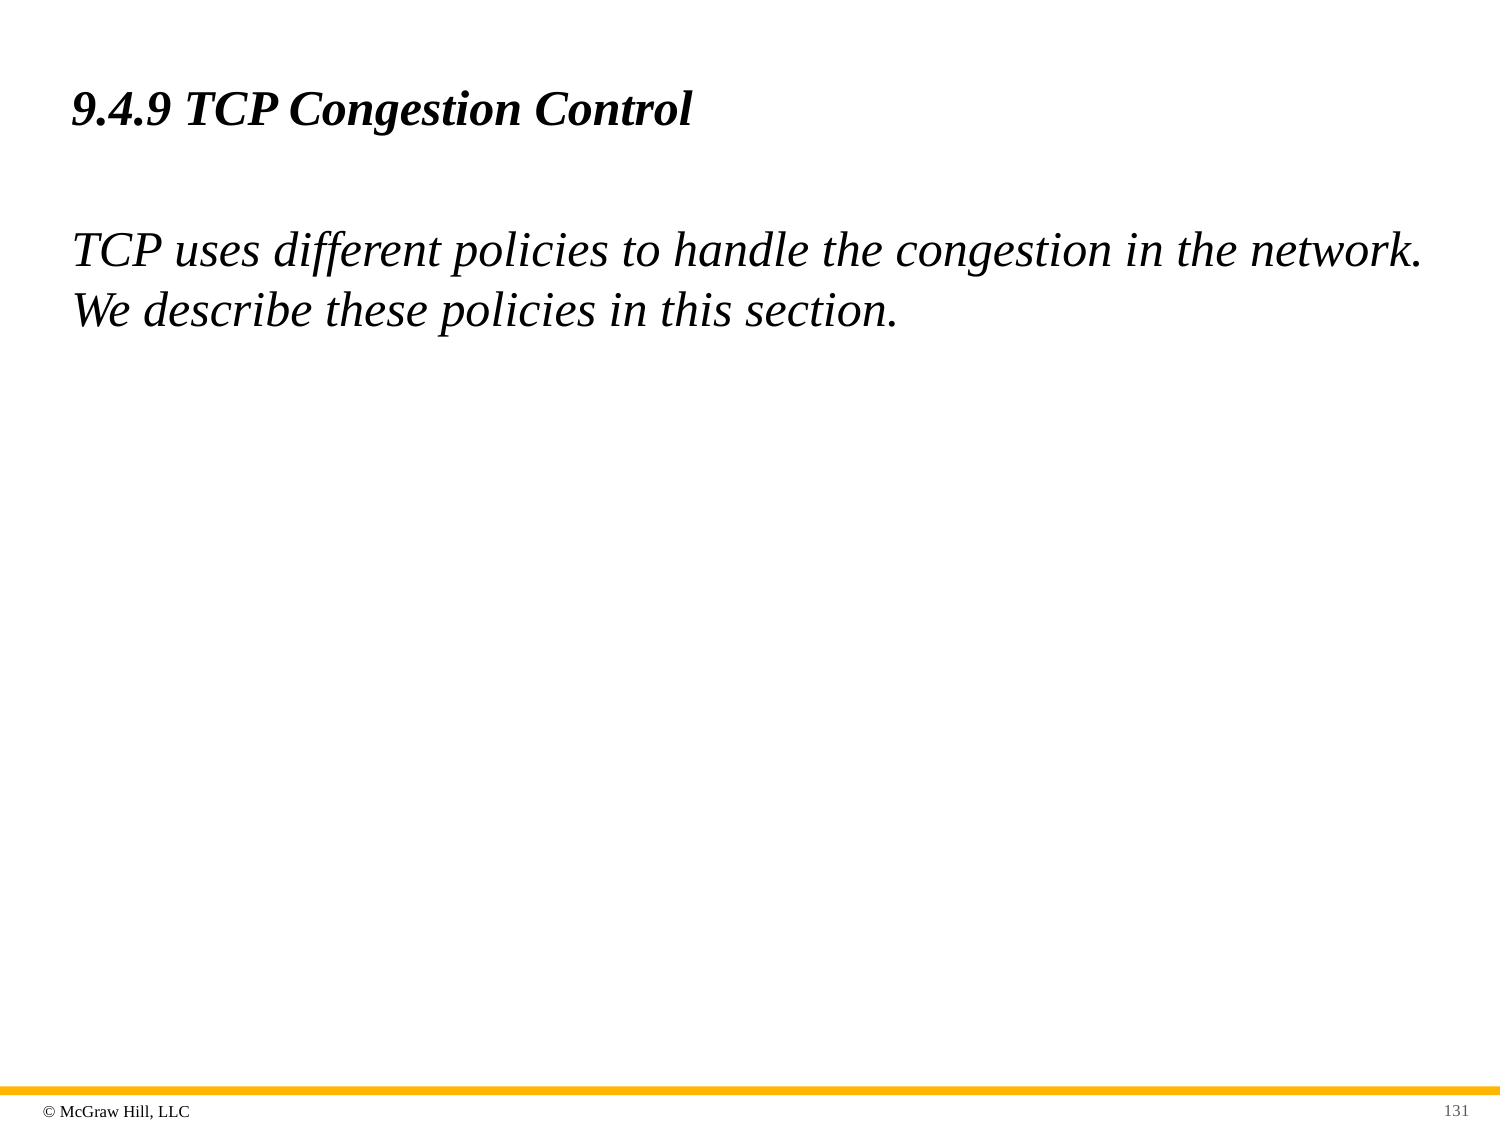

# 9.4.9 TCP Congestion Control
TCP uses different policies to handle the congestion in the network. We describe these policies in this section.
131